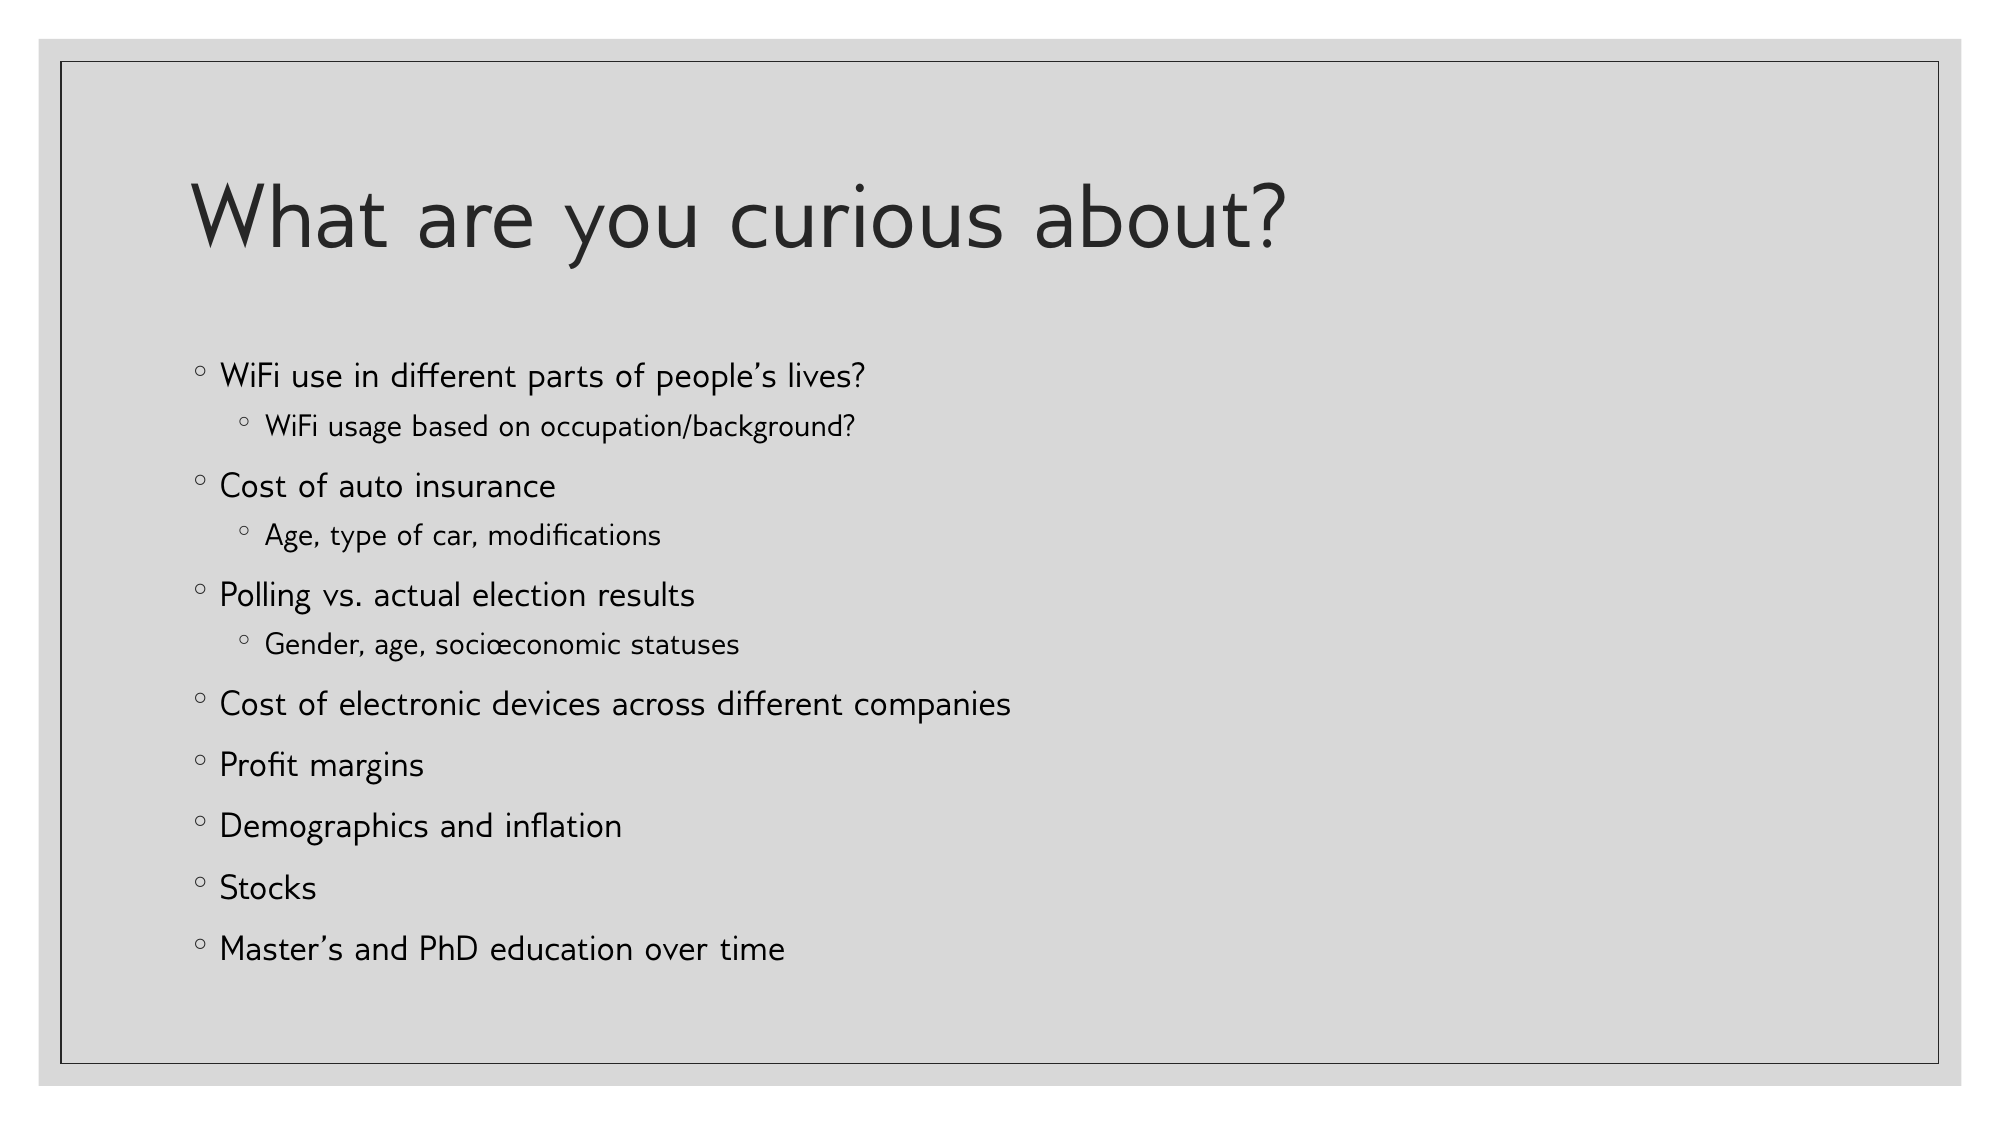

# What are you curious about?
WiFi use in different parts of people’s lives?
WiFi usage based on occupation/background?
Cost of auto insurance
Age, type of car, modifications
Polling vs. actual election results
Gender, age, socioeconomic statuses
Cost of electronic devices across different companies
Profit margins
Demographics and inflation
Stocks
Master’s and PhD education over time